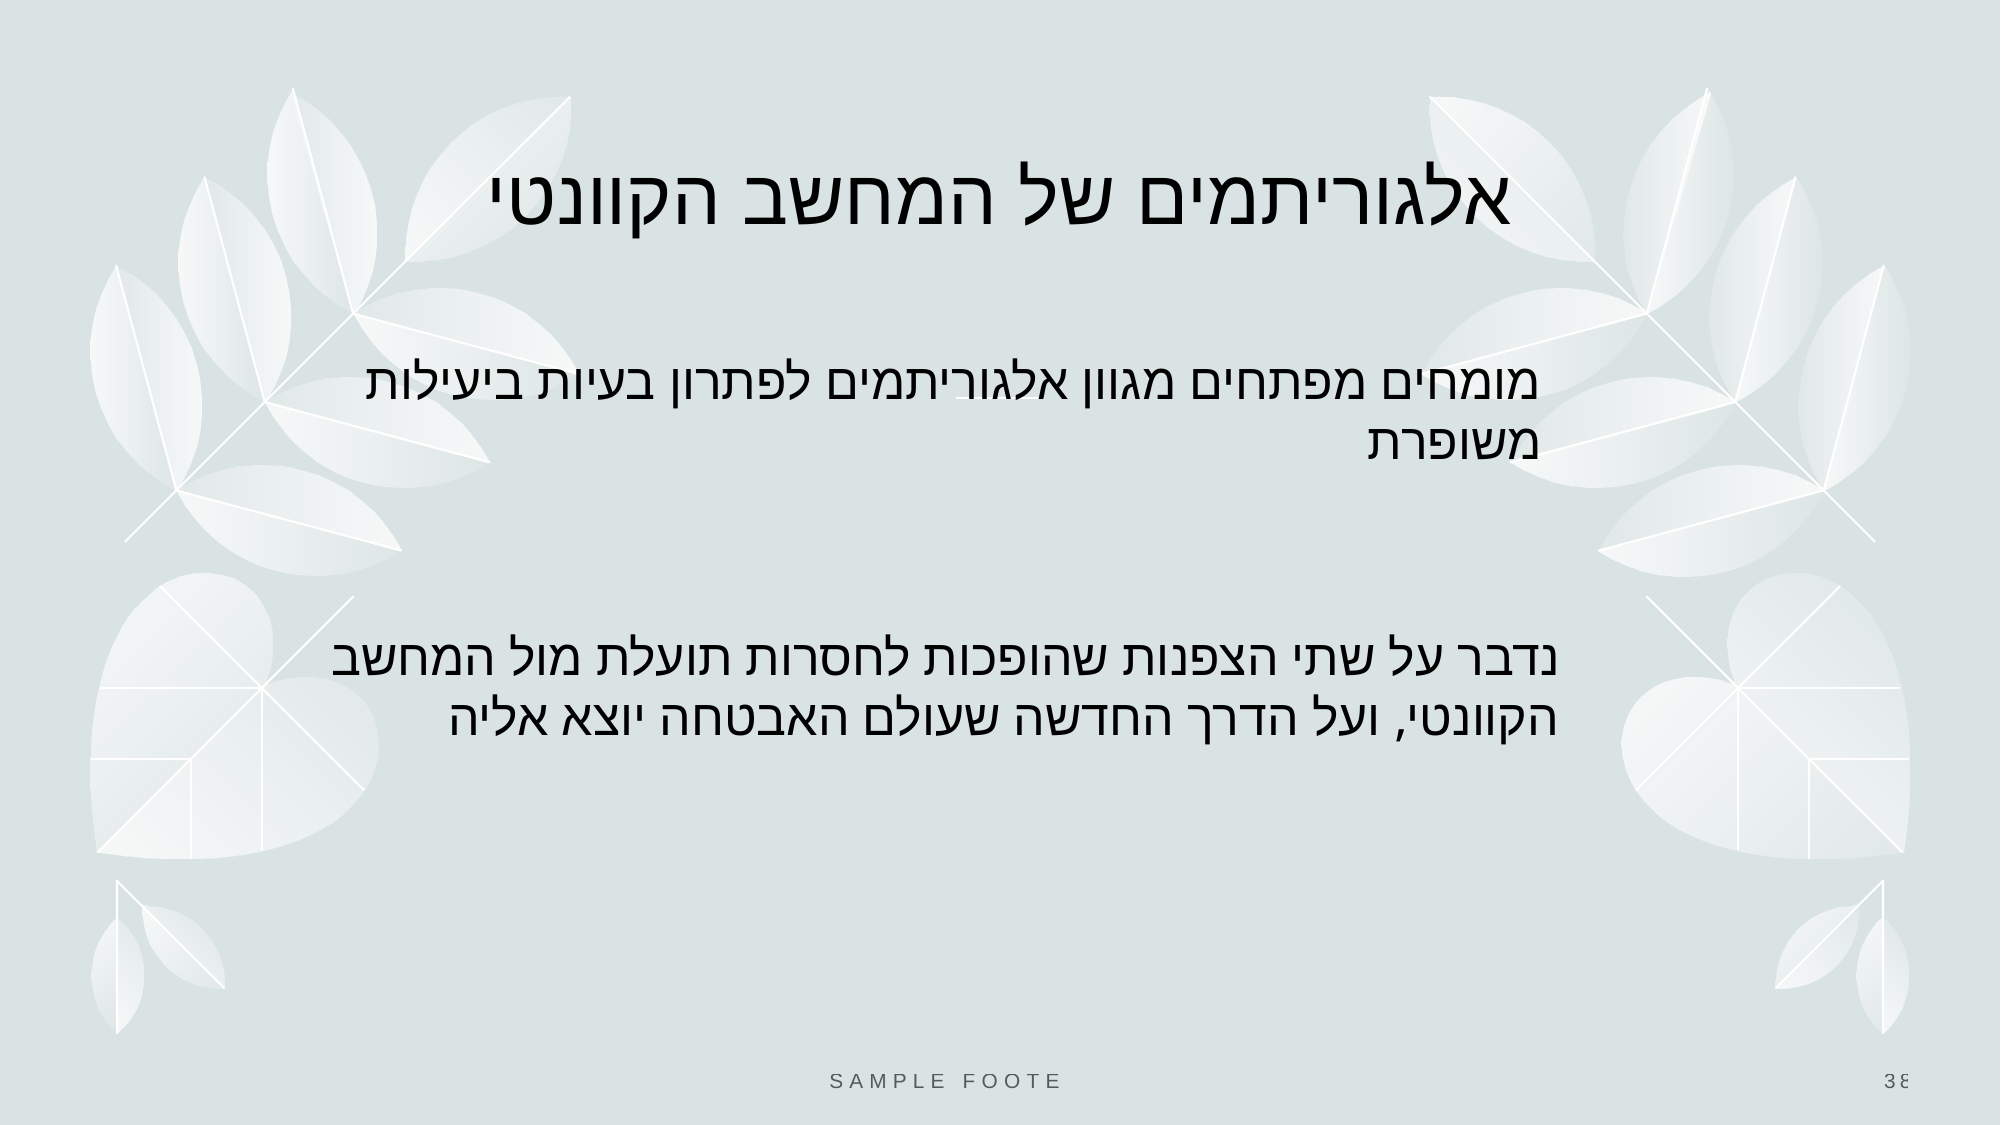

# אלגוריתמים של המחשב הקוונטי
מומחים מפתחים מגוון אלגוריתמים לפתרון בעיות ביעילות משופרת

נדבר על שתי הצפנות שהופכות לחסרות תועלת מול המחשב הקוונטי, ועל הדרך החדשה שעולם האבטחה יוצא אליה
Sample Footer Text
38